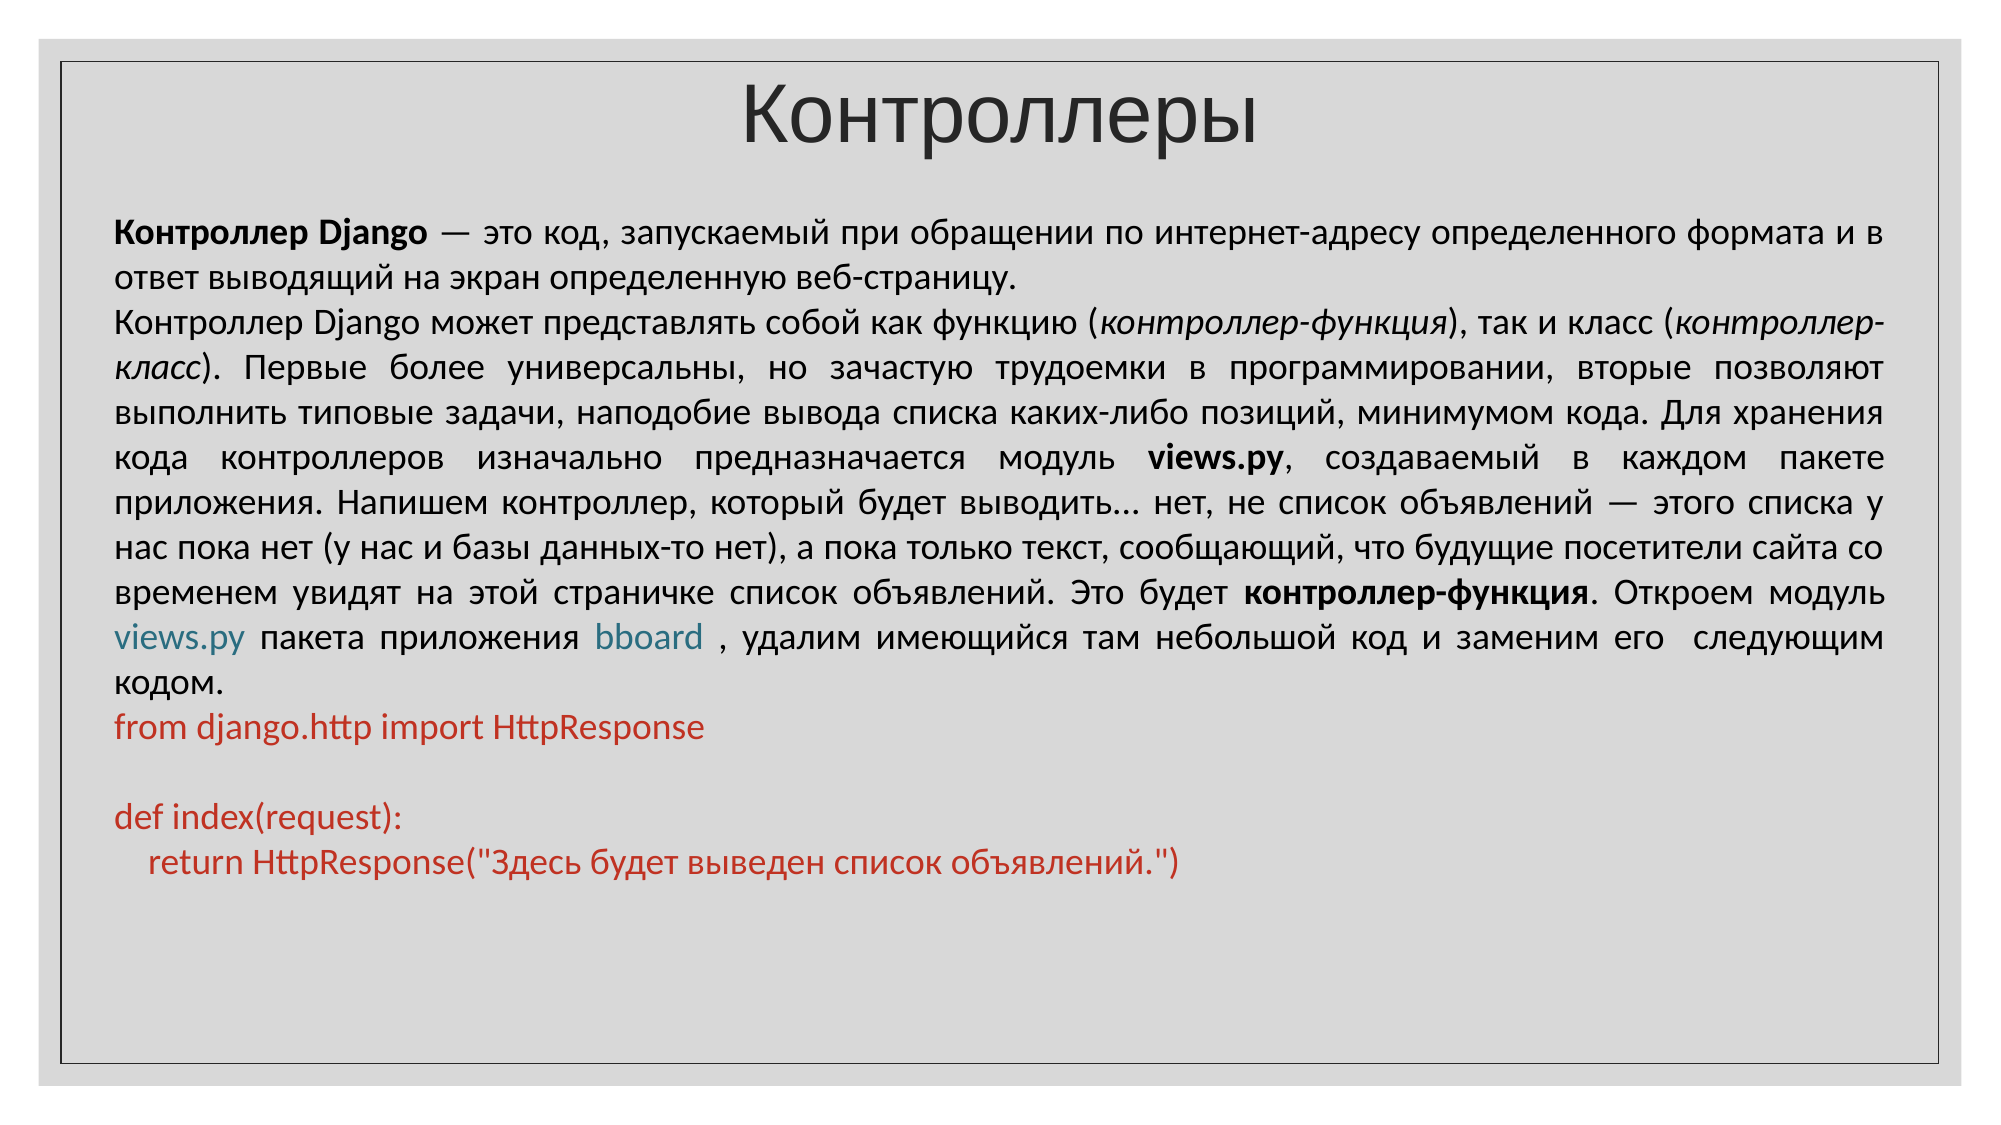

Контроллеры
Контроллер Django — это код, запускаемый при обращении по интернет-адресу определенного формата и в ответ выводящий на экран определенную веб-страницу.
Контроллер Django может представлять собой как функцию (контроллер-функция), так и класс (контроллер-класс). Первые более универсальны, но зачастую трудоемки в программировании, вторые позволяют выполнить типовые задачи, наподобие вывода списка каких-либо позиций, минимумом кода. Для хранения кода контроллеров изначально предназначается модуль views.py, создаваемый в каждом пакете приложения. Напишем контроллер, который будет выводить... нет, не список объявлений — этого списка у нас пока нет (у нас и базы данных-то нет), а пока только текст, сообщающий, что будущие посетители сайта со временем увидят на этой страничке список объявлений. Это будет контроллер-функция. Откроем модуль views.py пакета приложения bboard , удалим имеющийся там небольшой код и заменим его  следующим кодом.
from django.http import HttpResponse

def index(request):
    return HttpResponse("Здесь будет выведен список объявлений.")